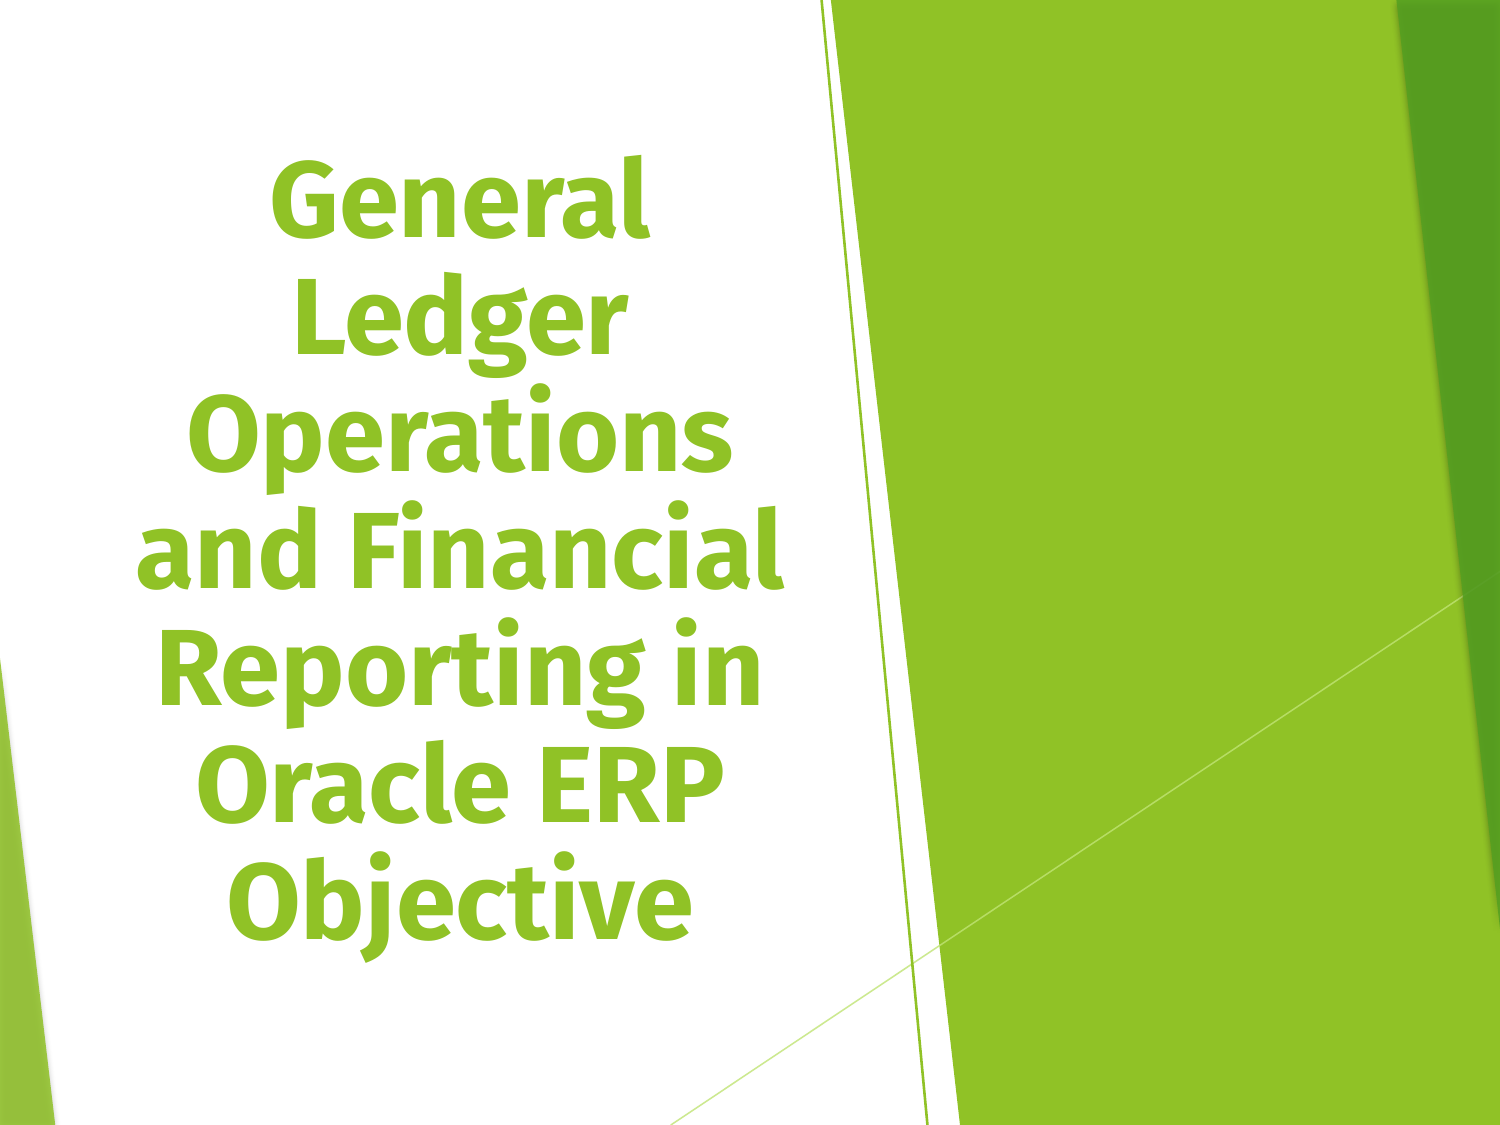

General Ledger Operations and Financial Reporting in Oracle ERP Objective